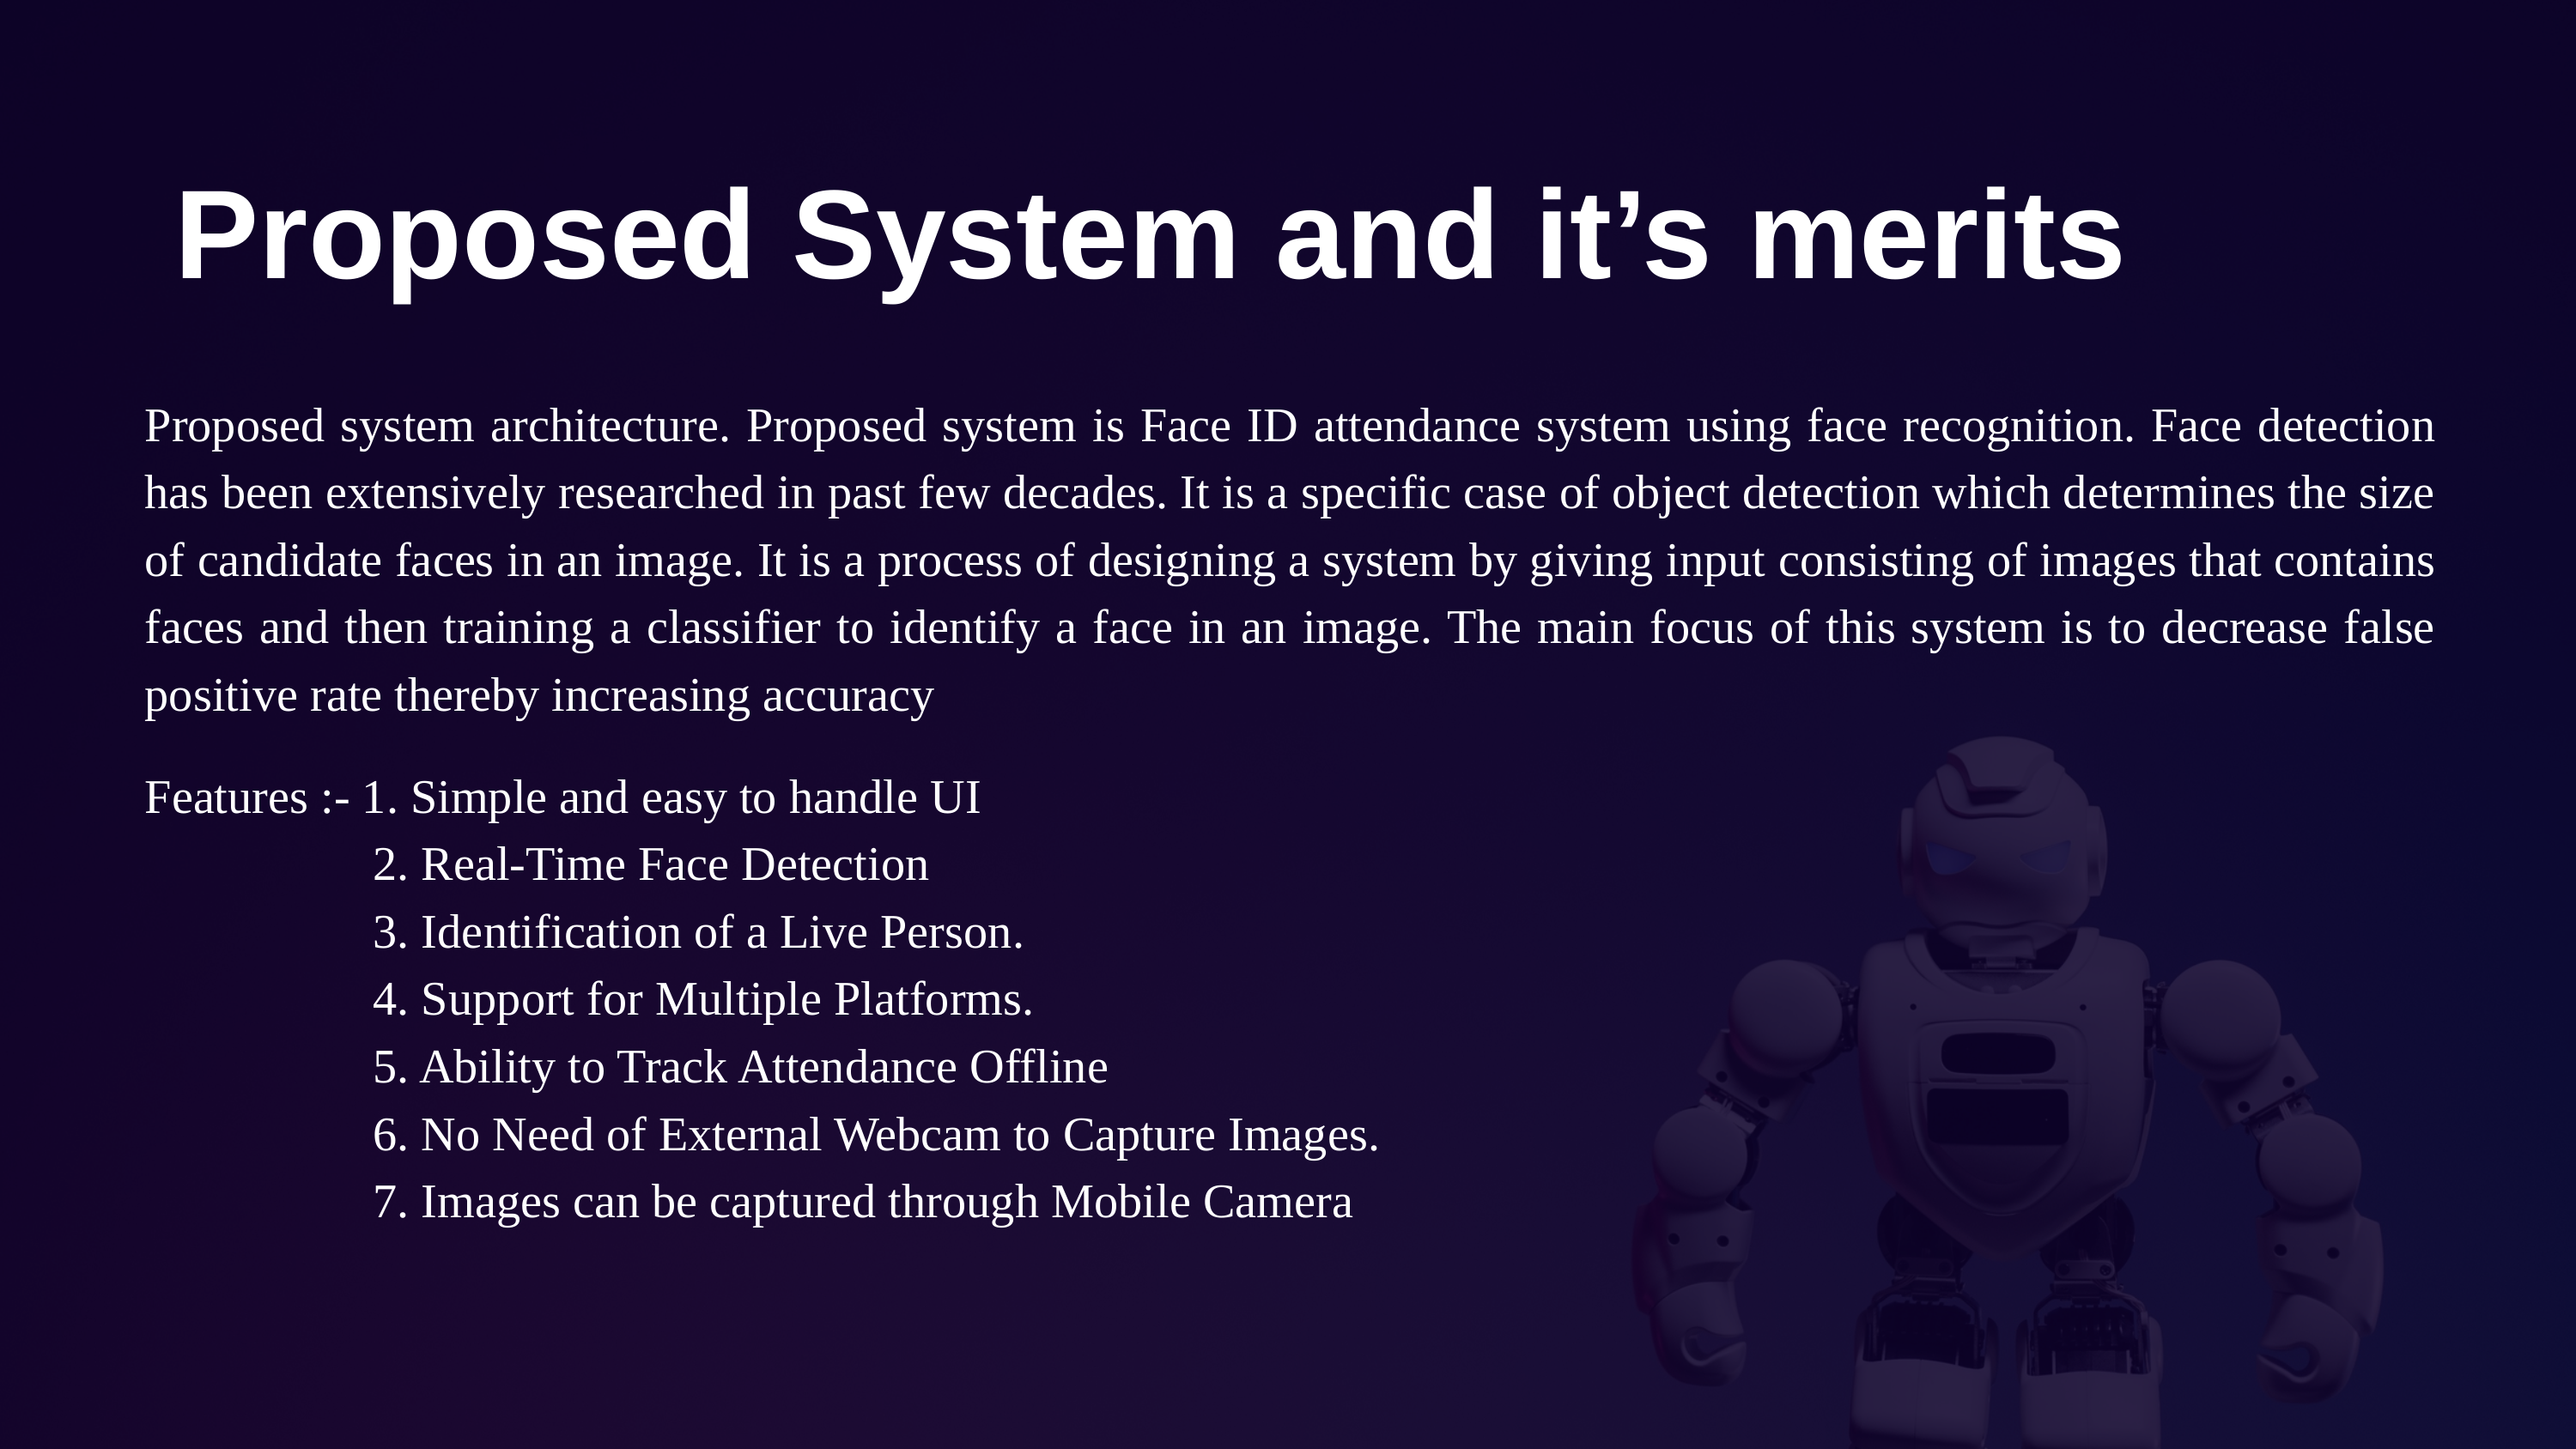

Proposed System and it’s merits
Proposed system architecture. Proposed system is Face ID attendance system using face recognition. Face detection has been extensively researched in past few decades. It is a specific case of object detection which determines the size of candidate faces in an image. It is a process of designing a system by giving input consisting of images that contains faces and then training a classifier to identify a face in an image. The main focus of this system is to decrease false positive rate thereby increasing accuracy
Features :- 1. Simple and easy to handle UI
                   2. Real-Time Face Detection
                   3. Identification of a Live Person.
                   4. Support for Multiple Platforms.
                   5. Ability to Track Attendance Offline
                   6. No Need of External Webcam to Capture Images.
                   7. Images can be captured through Mobile Camera